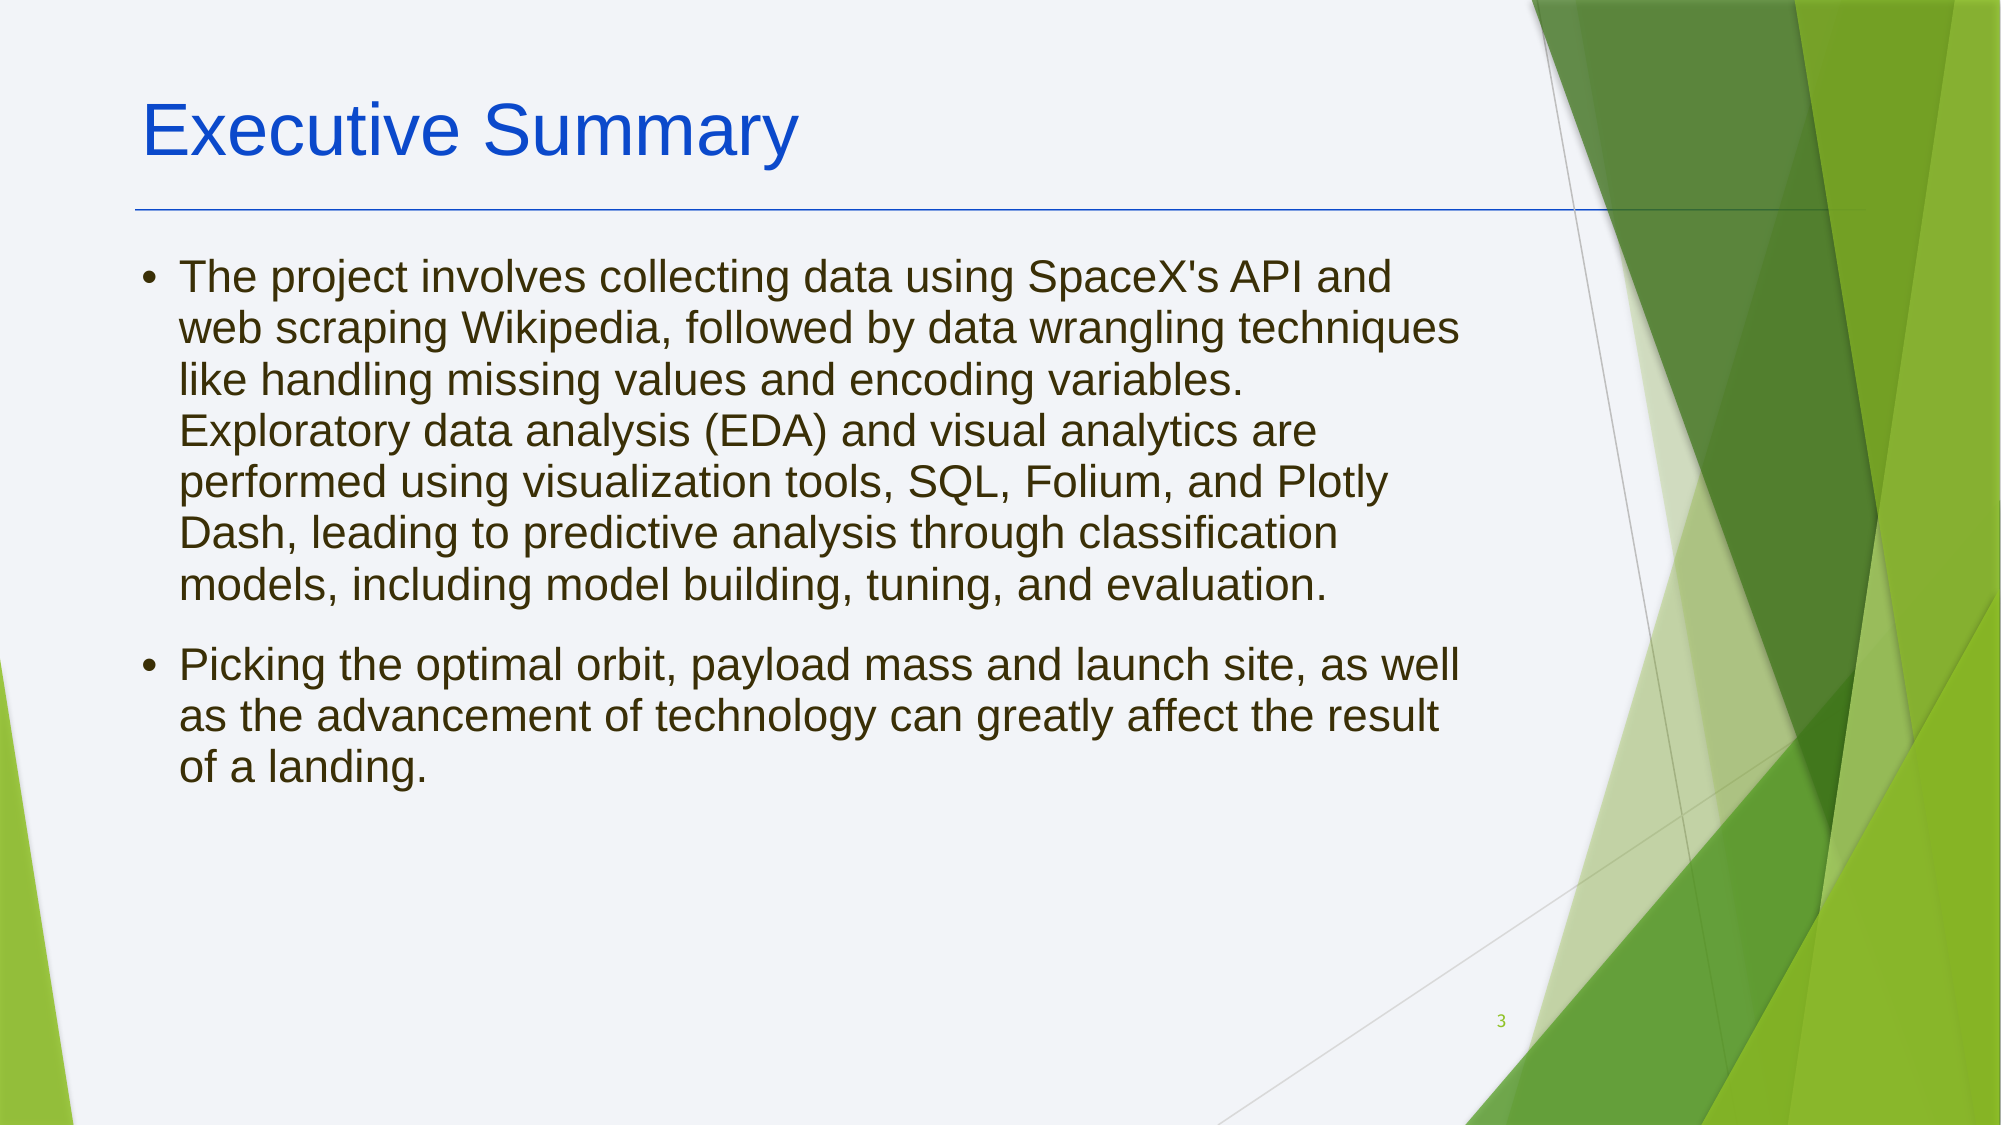

Executive Summary
The project involves collecting data using SpaceX's API and web scraping Wikipedia, followed by data wrangling techniques like handling missing values and encoding variables. Exploratory data analysis (EDA) and visual analytics are performed using visualization tools, SQL, Folium, and Plotly Dash, leading to predictive analysis through classification models, including model building, tuning, and evaluation.
Picking the optimal orbit, payload mass and launch site, as well as the advancement of technology can greatly affect the result of a landing.
3